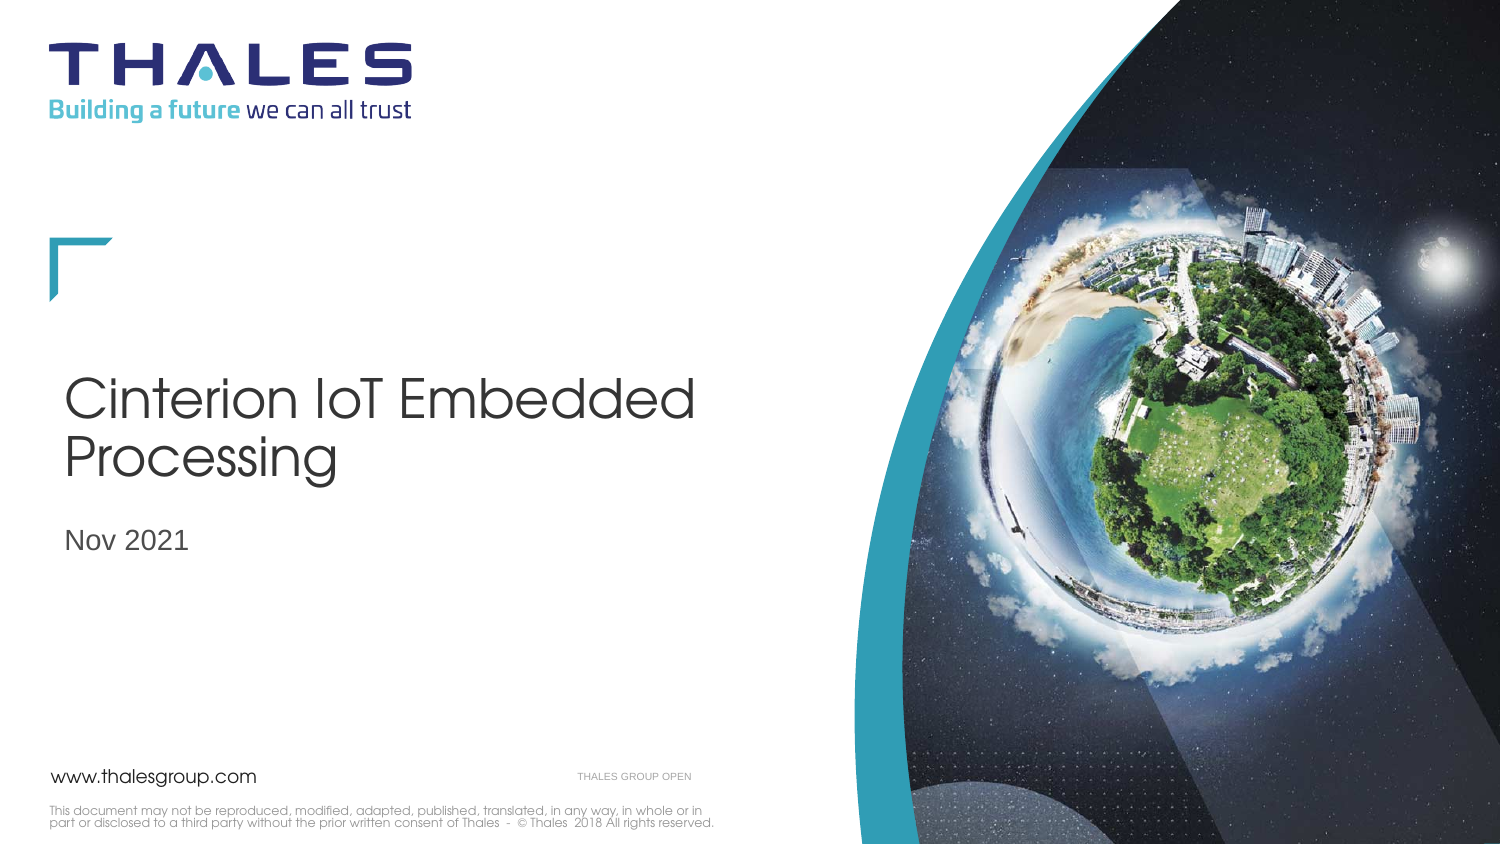

# Cinterion IoT Embedded Processing
Nov 2021